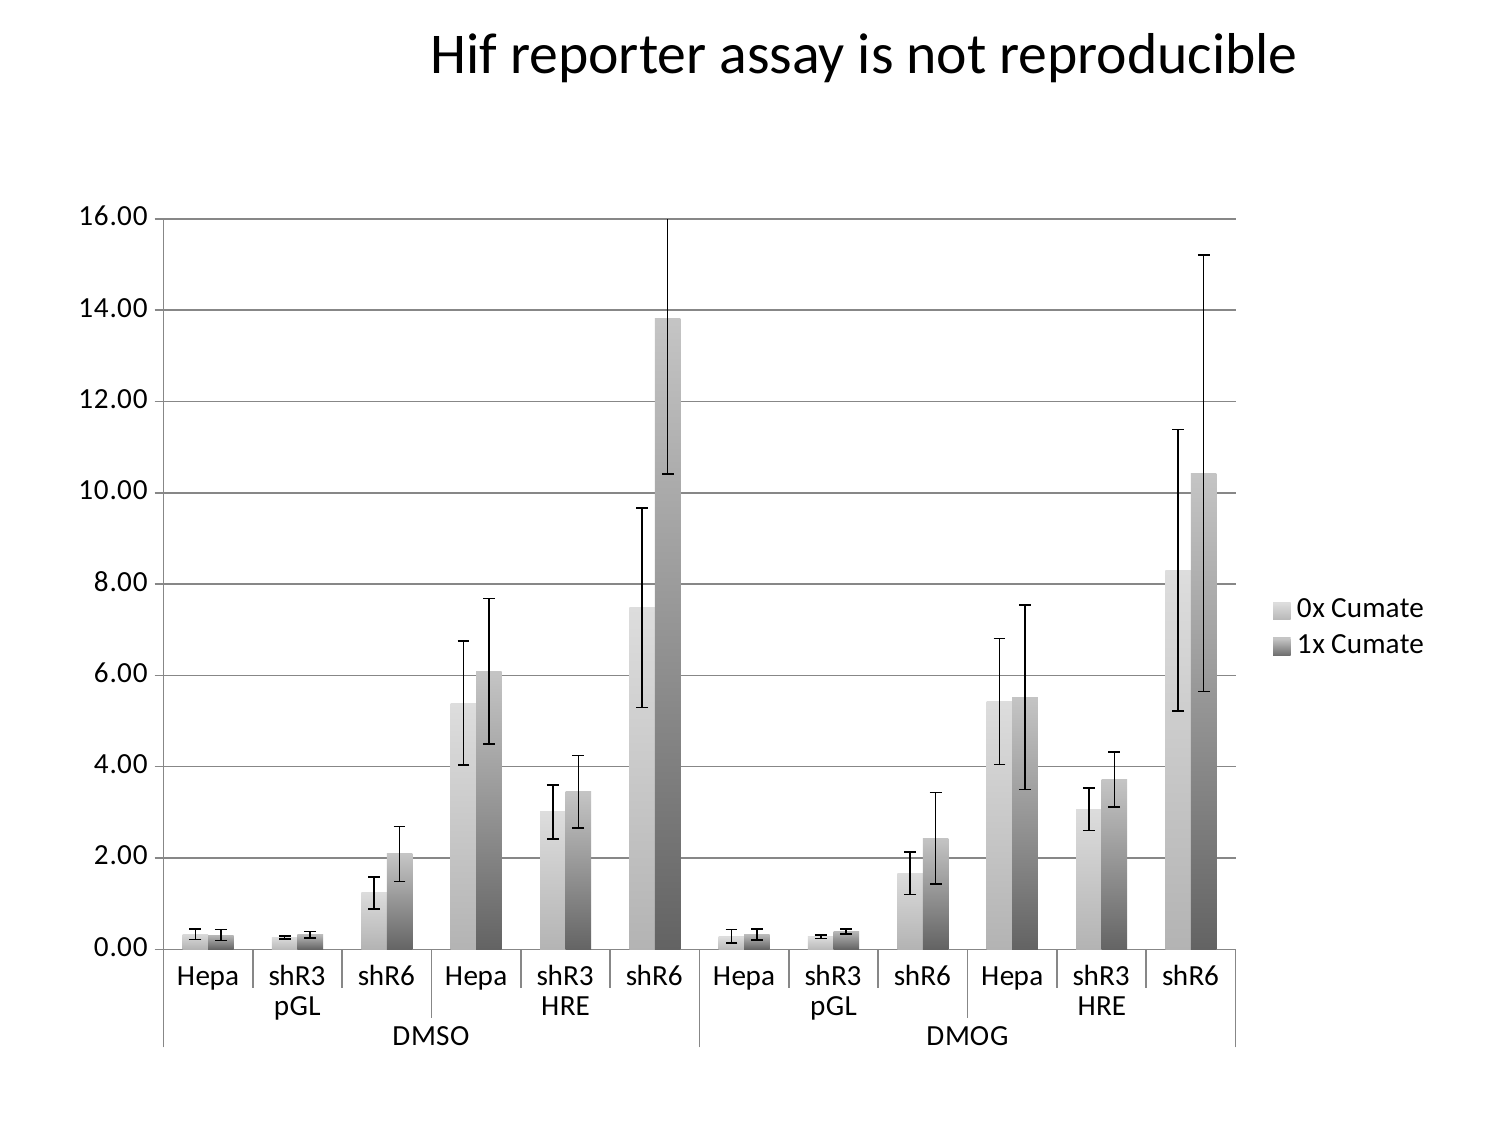

# Hif reporter assay is not reproducible

### Chart

| Category |  |  |
|---|---|---|
| Hepa | 0.31 | 0.32795670630378 |
| shR3 | 0.32 | 0.259358299673783 |
| shR6 | 2.09 | 1.235271153092532 |
| Hepa | 6.09 | 5.393115959925819 |
| shR3 | 3.45 | 3.011850011450258 |
| shR6 | 13.82 | 7.482186476199185 |
| Hepa | 0.32 | 0.284682660273335 |
| shR3 | 0.39 | 0.272850578672472 |
| shR6 | 2.43 | 1.667968684700945 |
| Hepa | 5.52 | 5.428257459447691 |
| shR3 | 3.72 | 3.06566677178002 |
| shR6 | 10.43 | 8.30026674668962 |